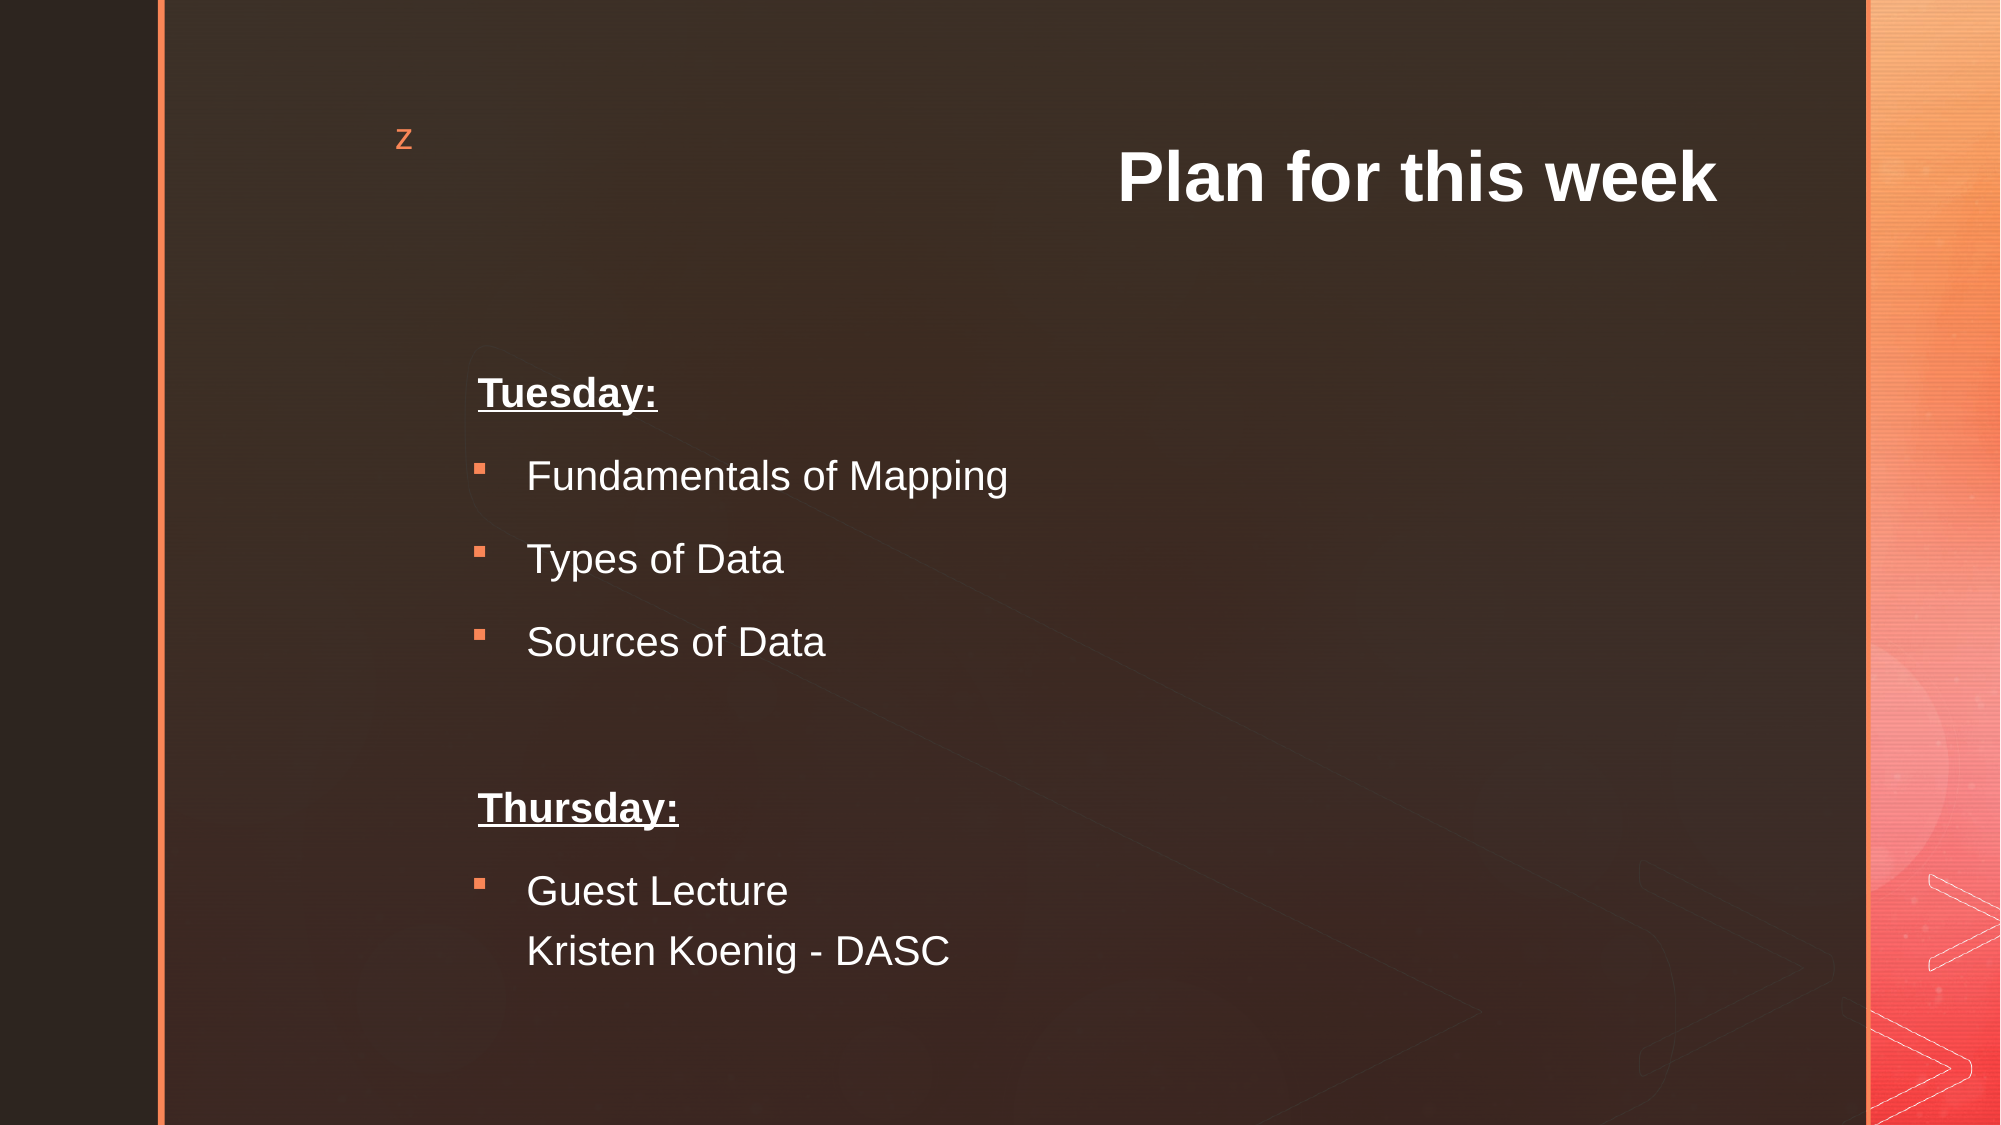

# Plan for this week
Tuesday:
Fundamentals of Mapping
Types of Data
Sources of Data

Thursday:
Guest Lecture
Kristen Koenig - DASC